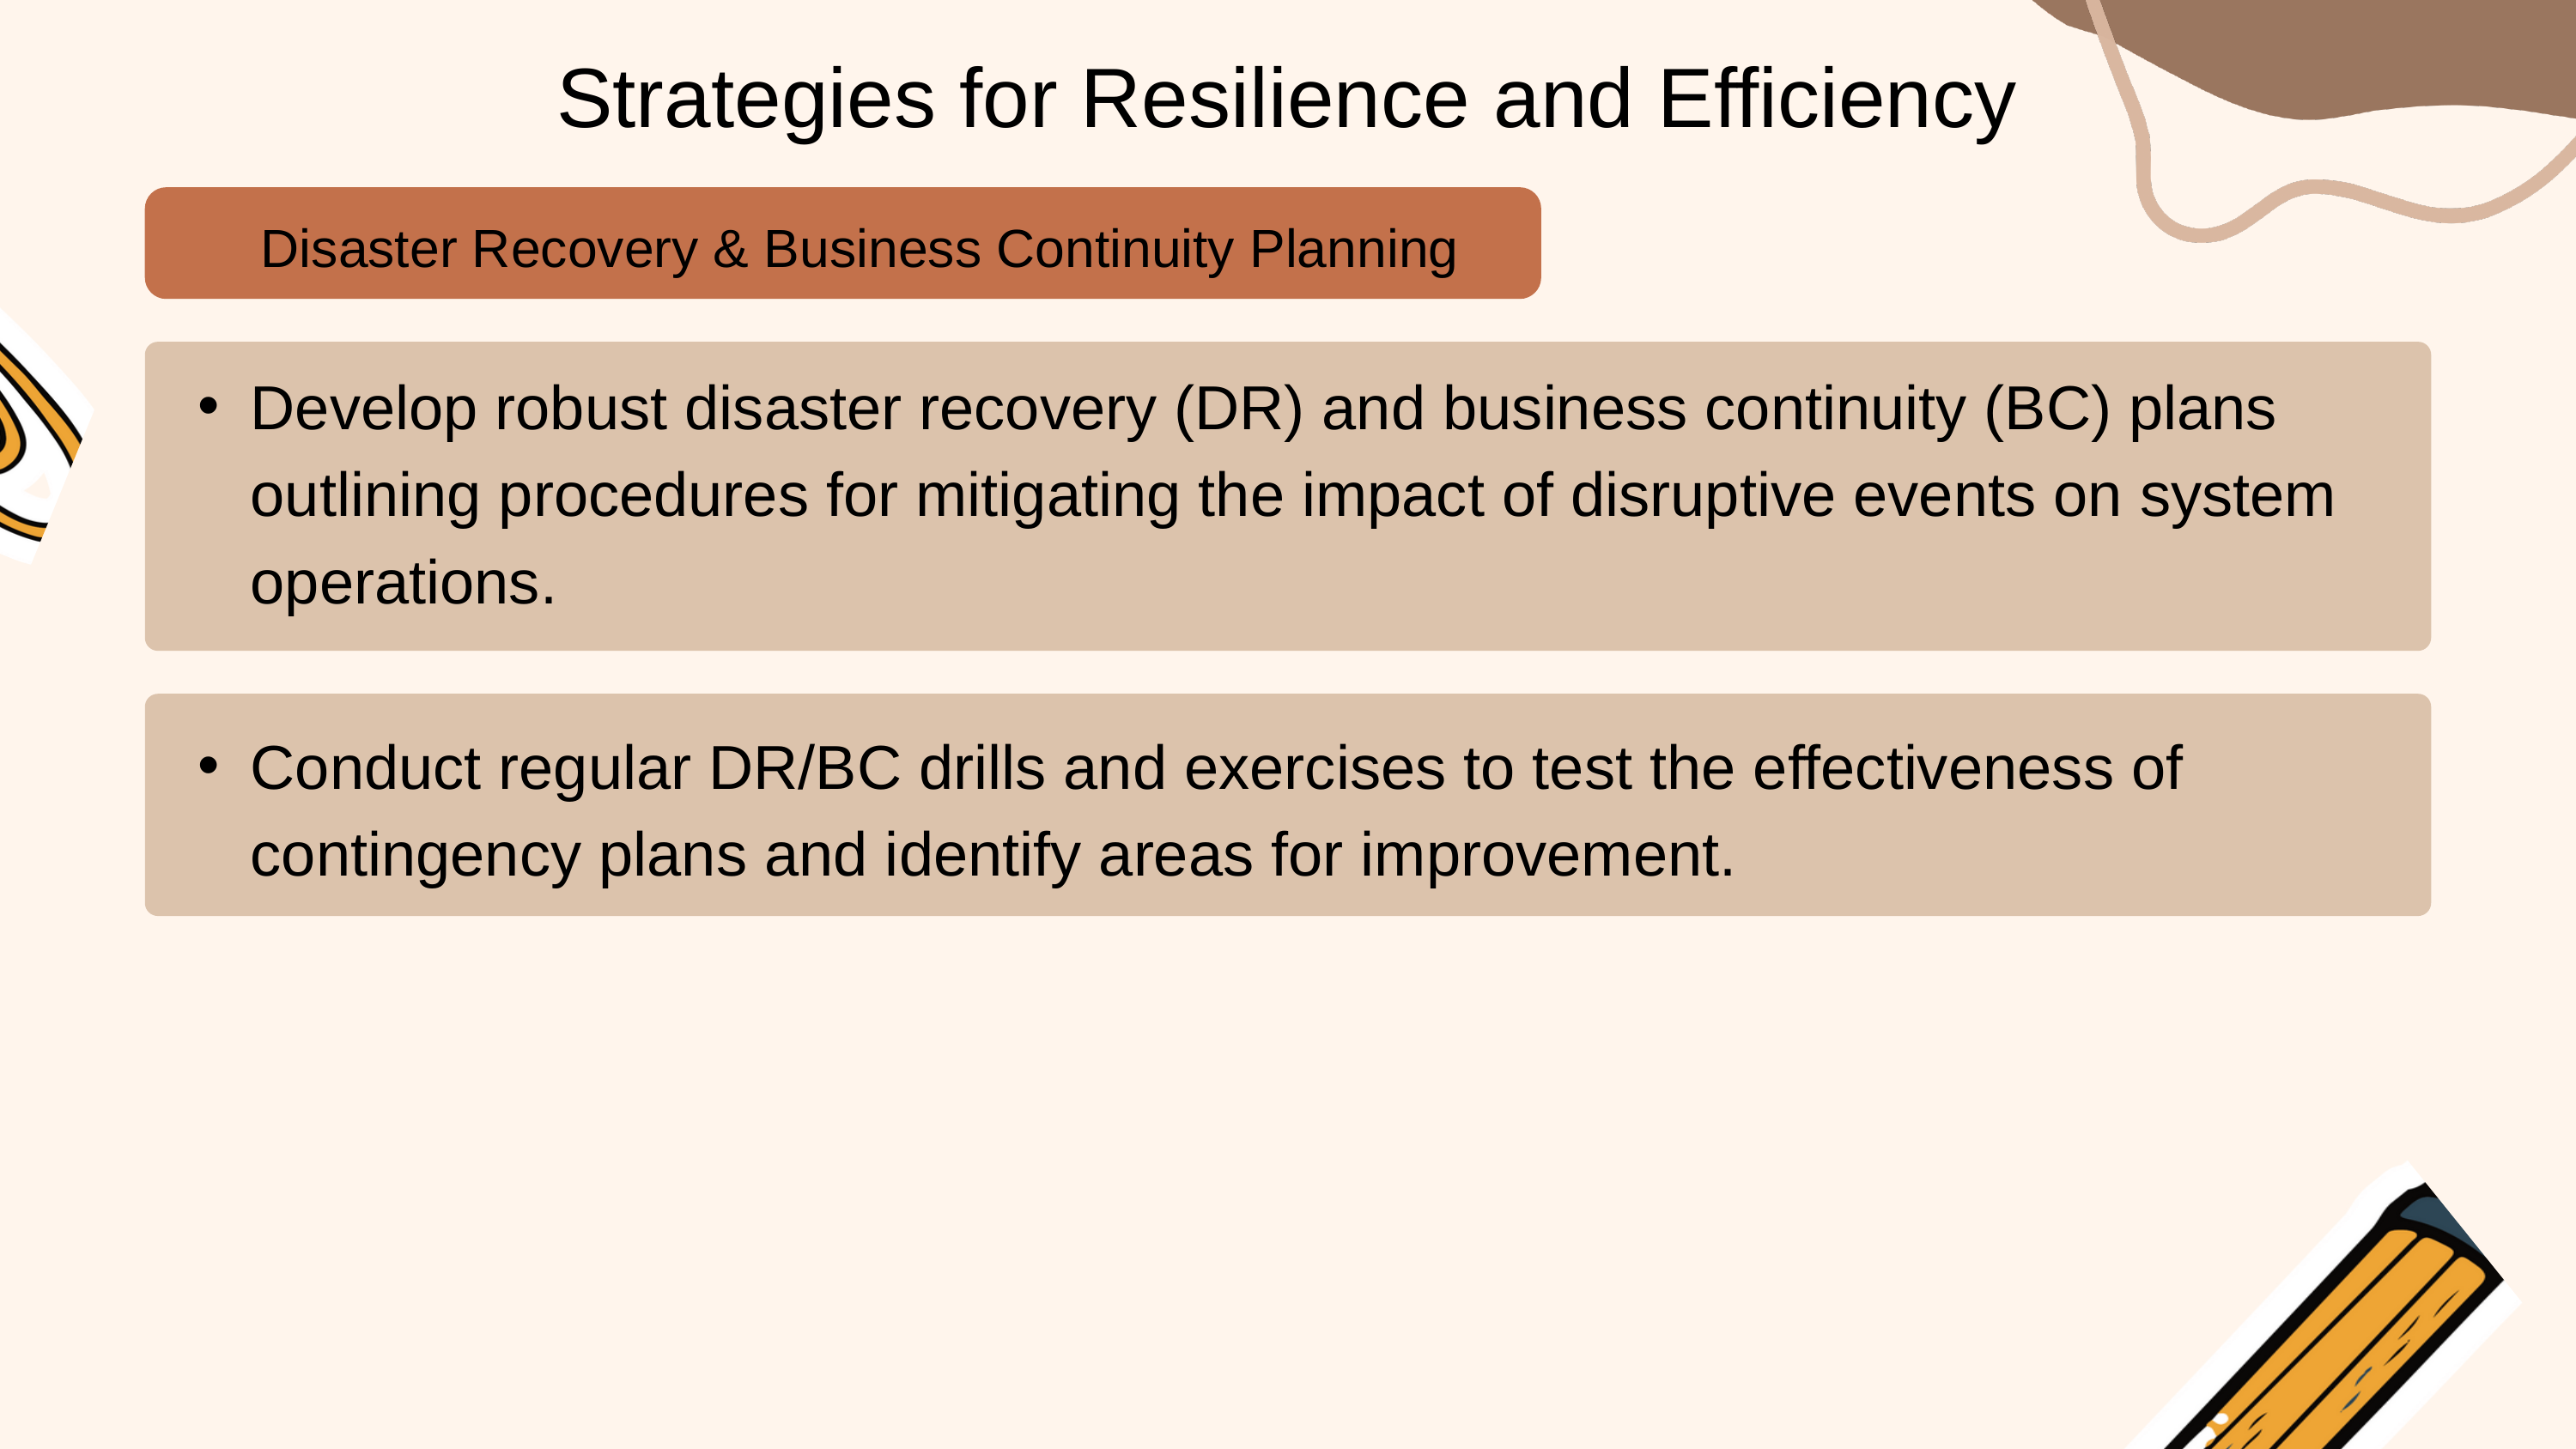

Strategies for Resilience and Efficiency

Disaster Recovery & Business Continuity Planning

Develop robust disaster recovery (DR) and business continuity (BC) plans outlining procedures for mitigating the impact of disruptive events on system operations.

Conduct regular DR/BC drills and exercises to test the effectiveness of contingency plans and identify areas for improvement.